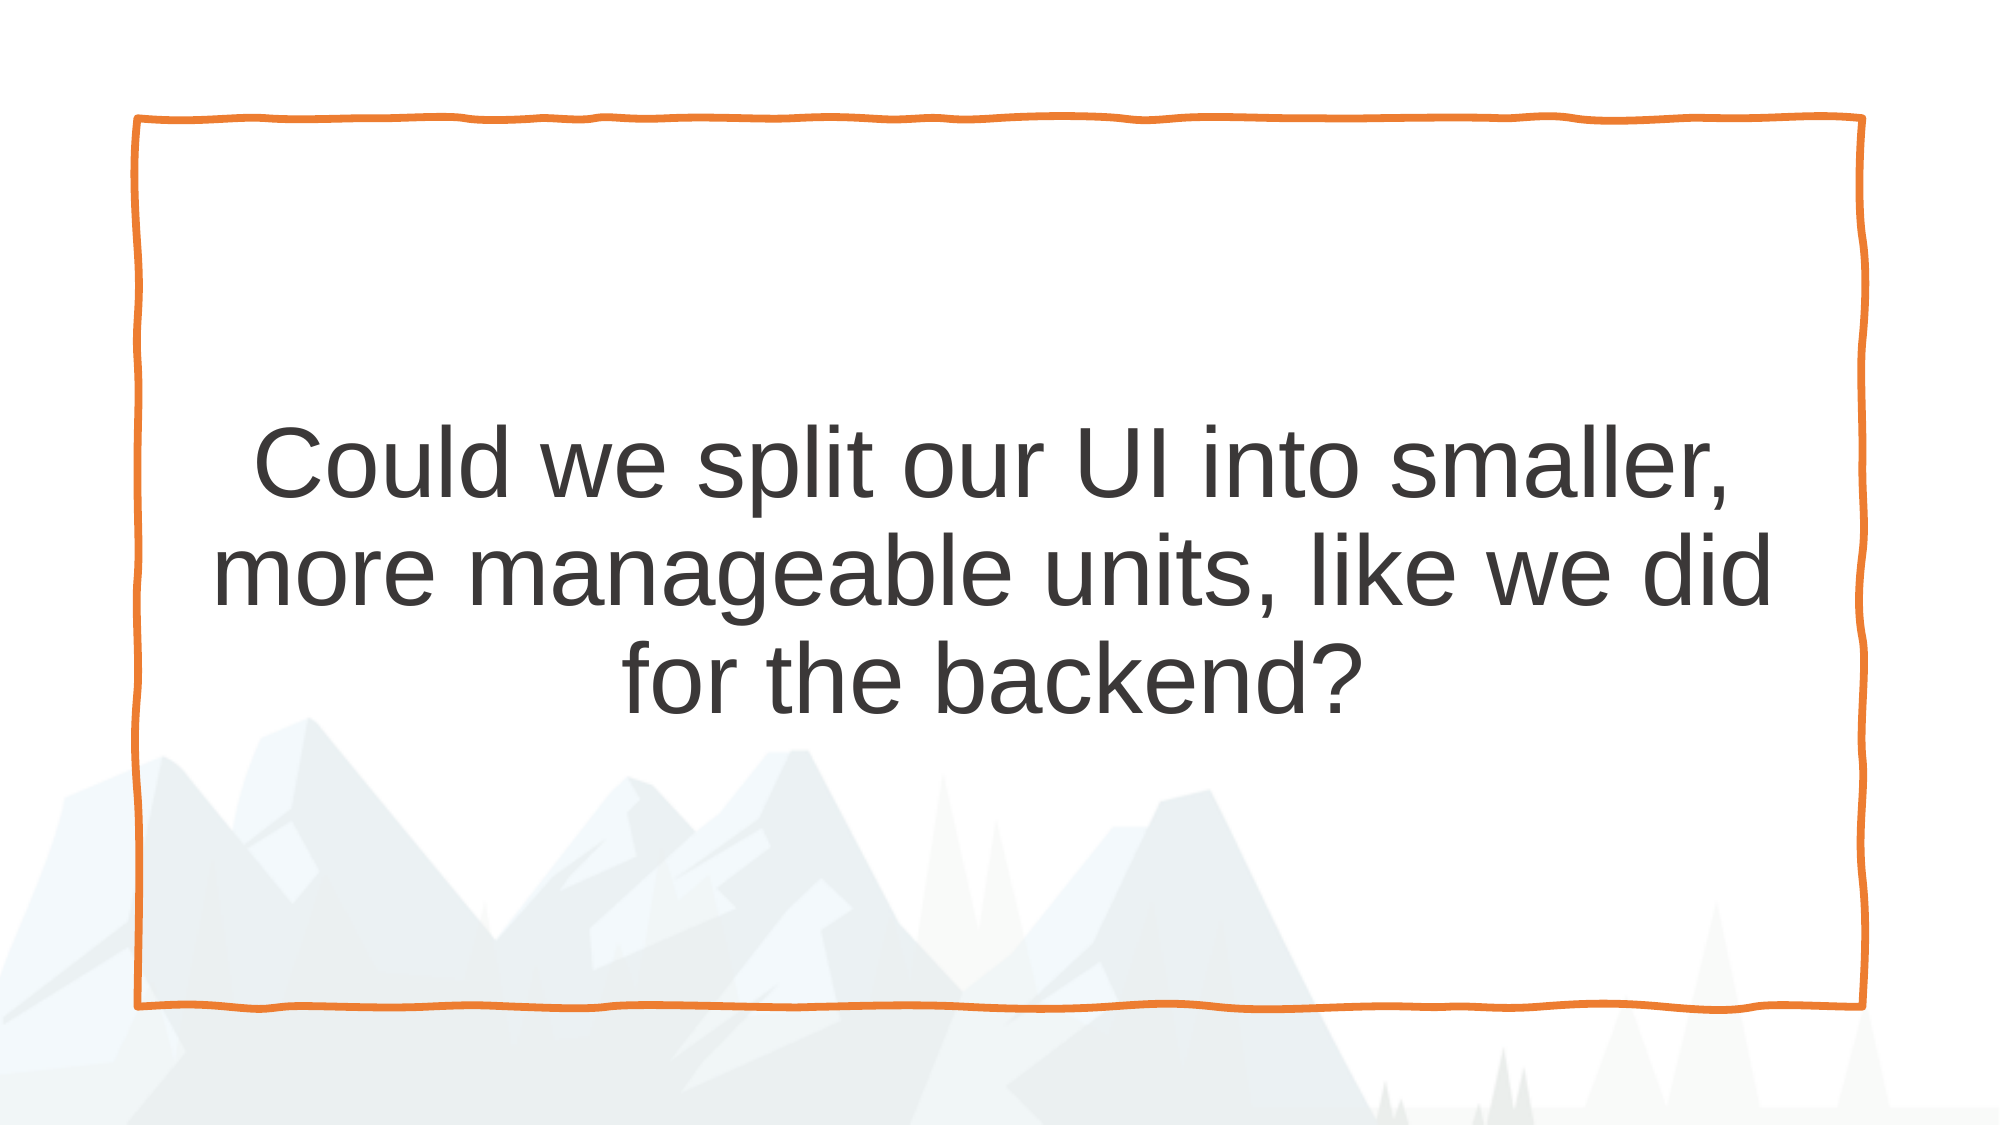

# Could we split our UI into smaller, more manageable units, like we did for the backend?